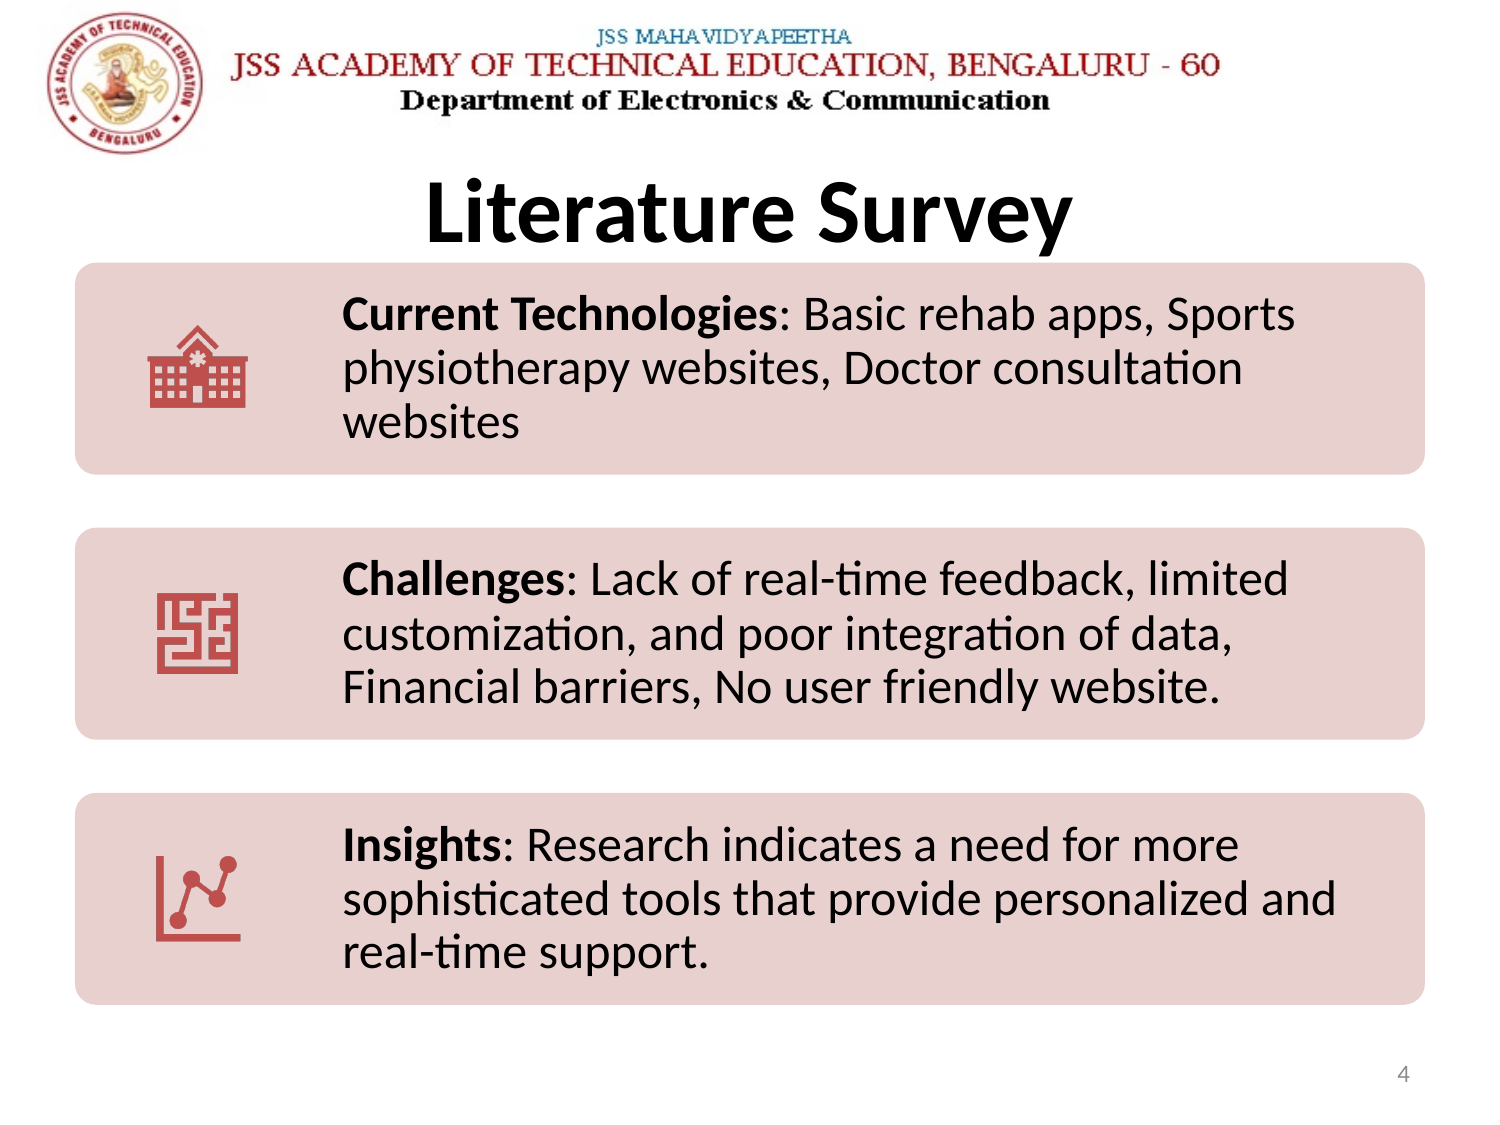

# Literature Survey
Current Technologies: Basic rehab apps, Sports physiotherapy websites, Doctor consultation websites
Challenges: Lack of real-time feedback, limited customization, and poor integration of data, Financial barriers, No user friendly website.
Insights: Research indicates a need for more sophisticated tools that provide personalized and real-time support.
4